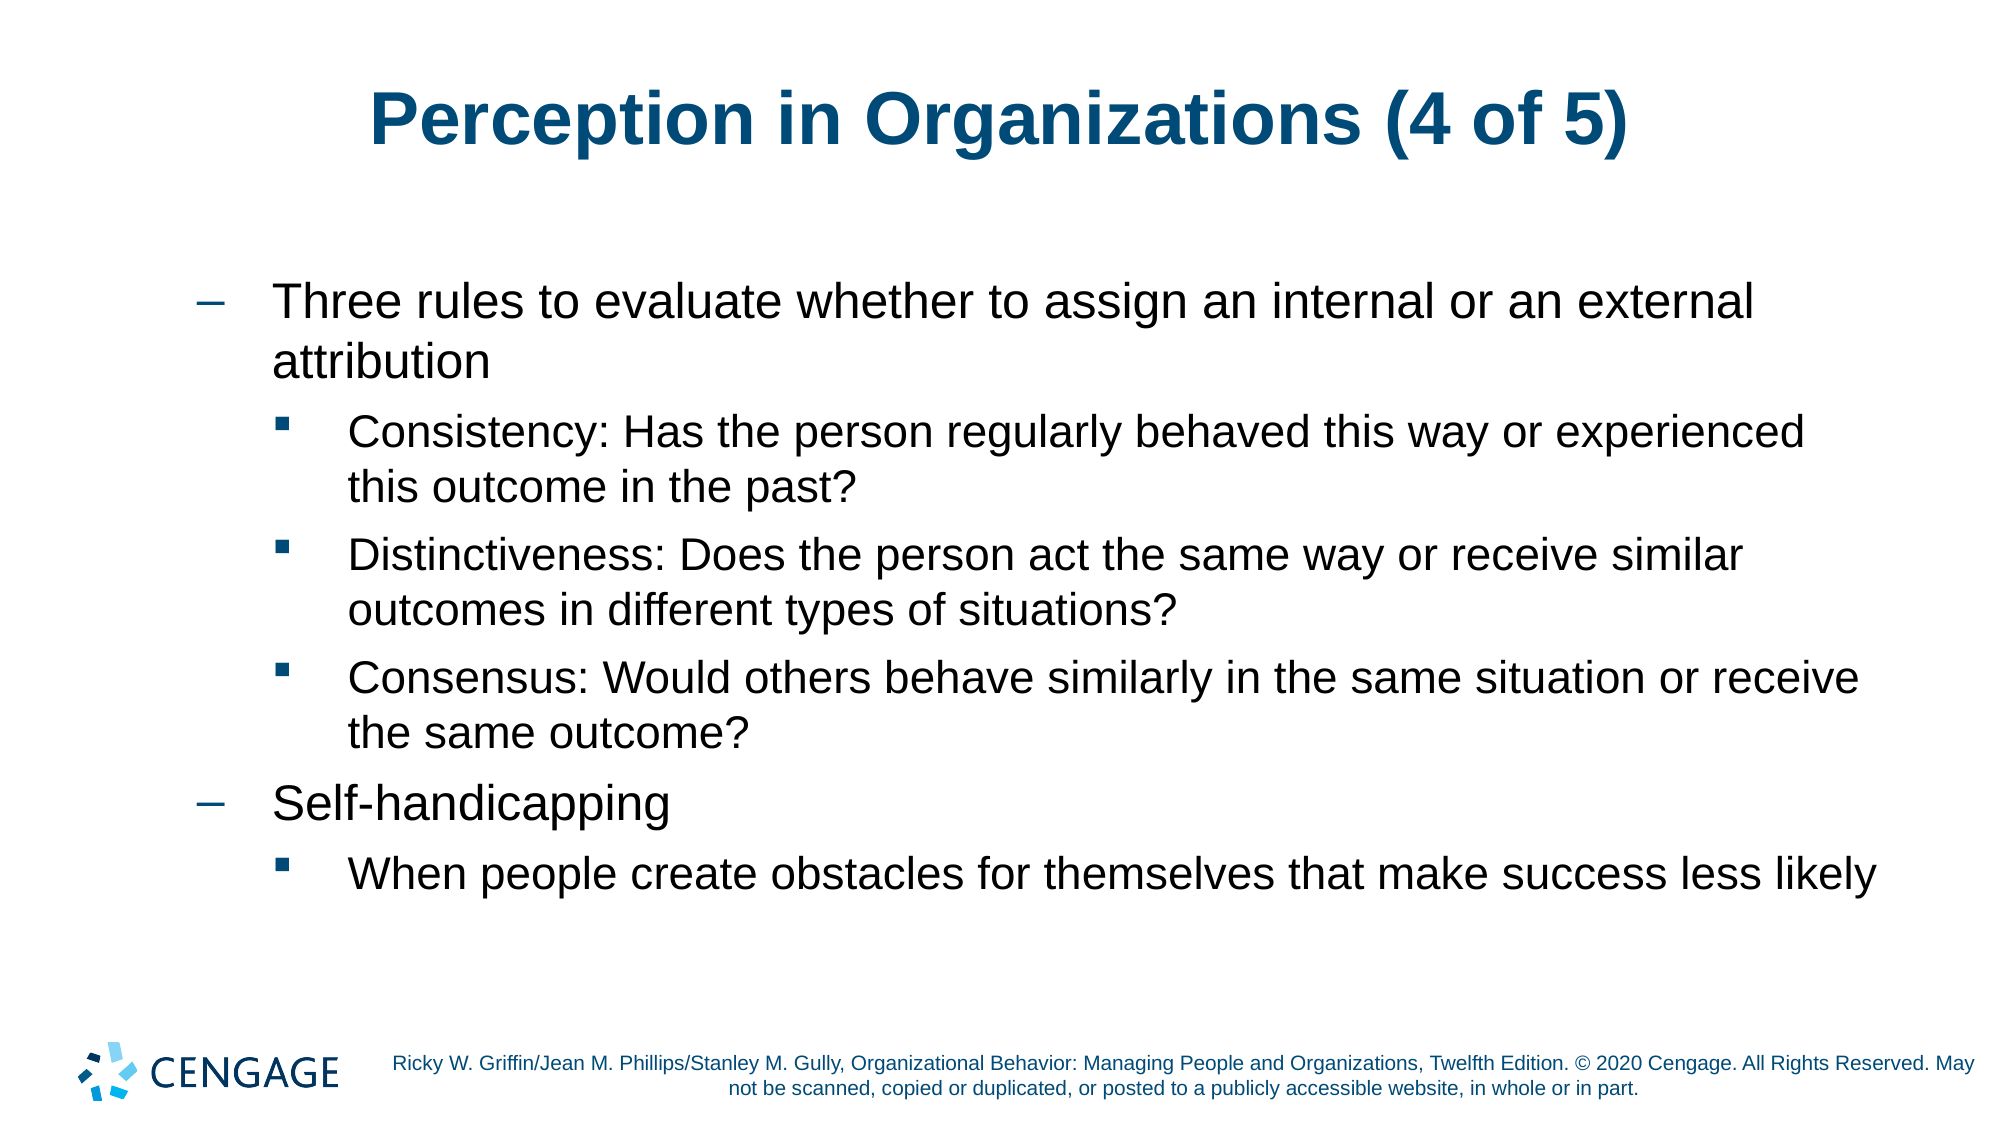

# Perception in Organizations (4 of 5)
Three rules to evaluate whether to assign an internal or an external attribution
Consistency: Has the person regularly behaved this way or experienced this outcome in the past?
Distinctiveness: Does the person act the same way or receive similar outcomes in different types of situations?
Consensus: Would others behave similarly in the same situation or receive the same outcome?
Self-handicapping
When people create obstacles for themselves that make success less likely